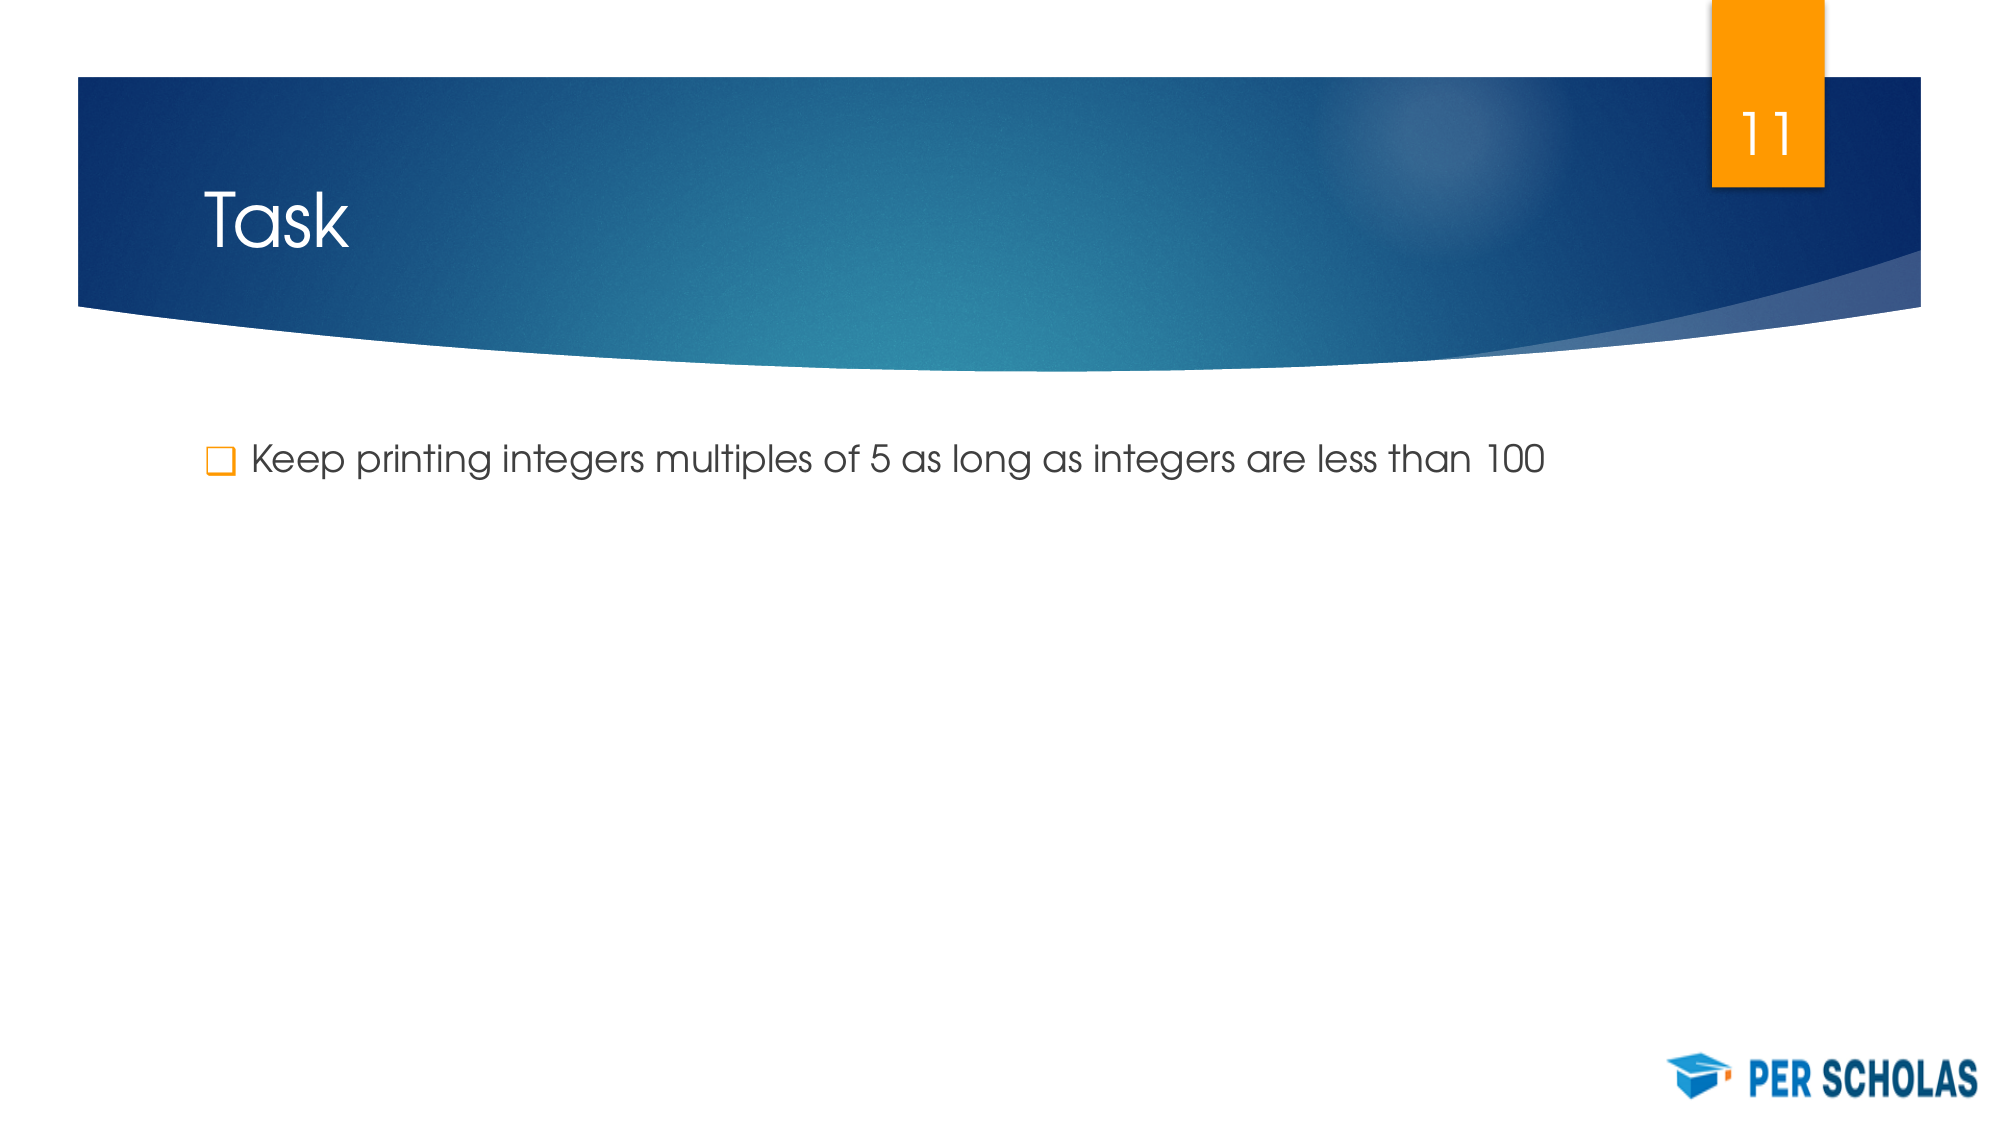

11
# Task
Keep printing integers multiples of 5 as long as integers are less than 100